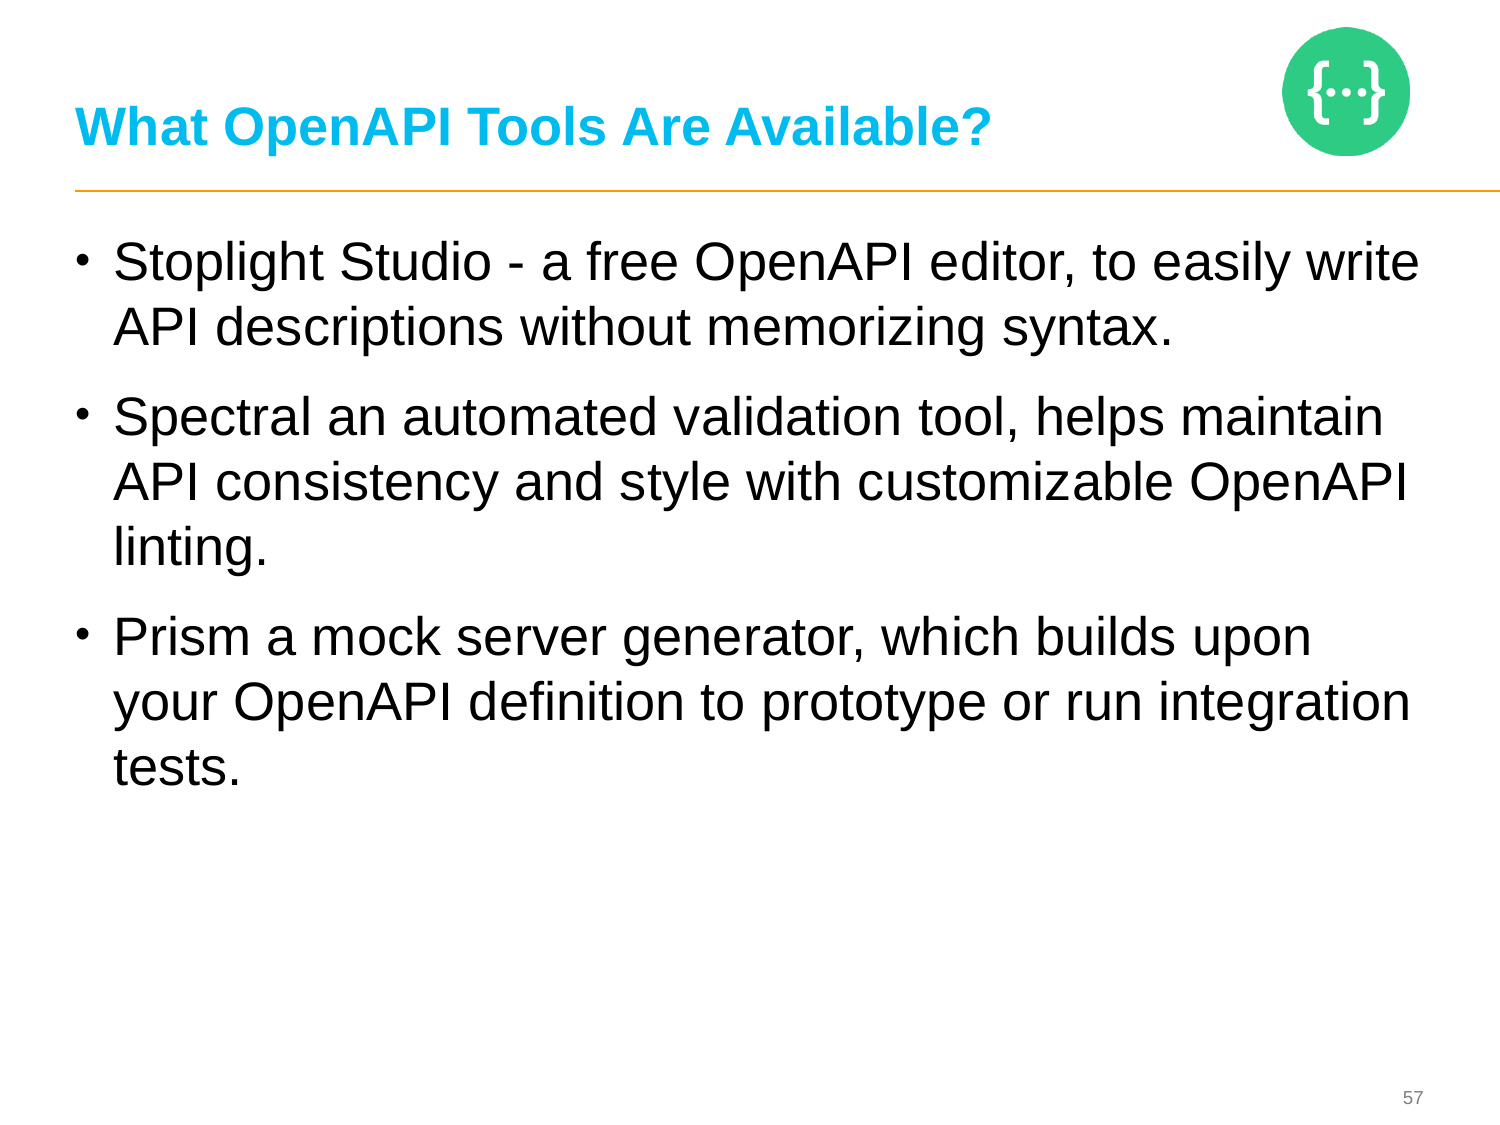

# What OpenAPI Tools Are Available?
Stoplight Studio - a free OpenAPI editor, to easily write API descriptions without memorizing syntax.
Spectral an automated validation tool, helps maintain API consistency and style with customizable OpenAPI linting.
Prism a mock server generator, which builds upon your OpenAPI definition to prototype or run integration tests.